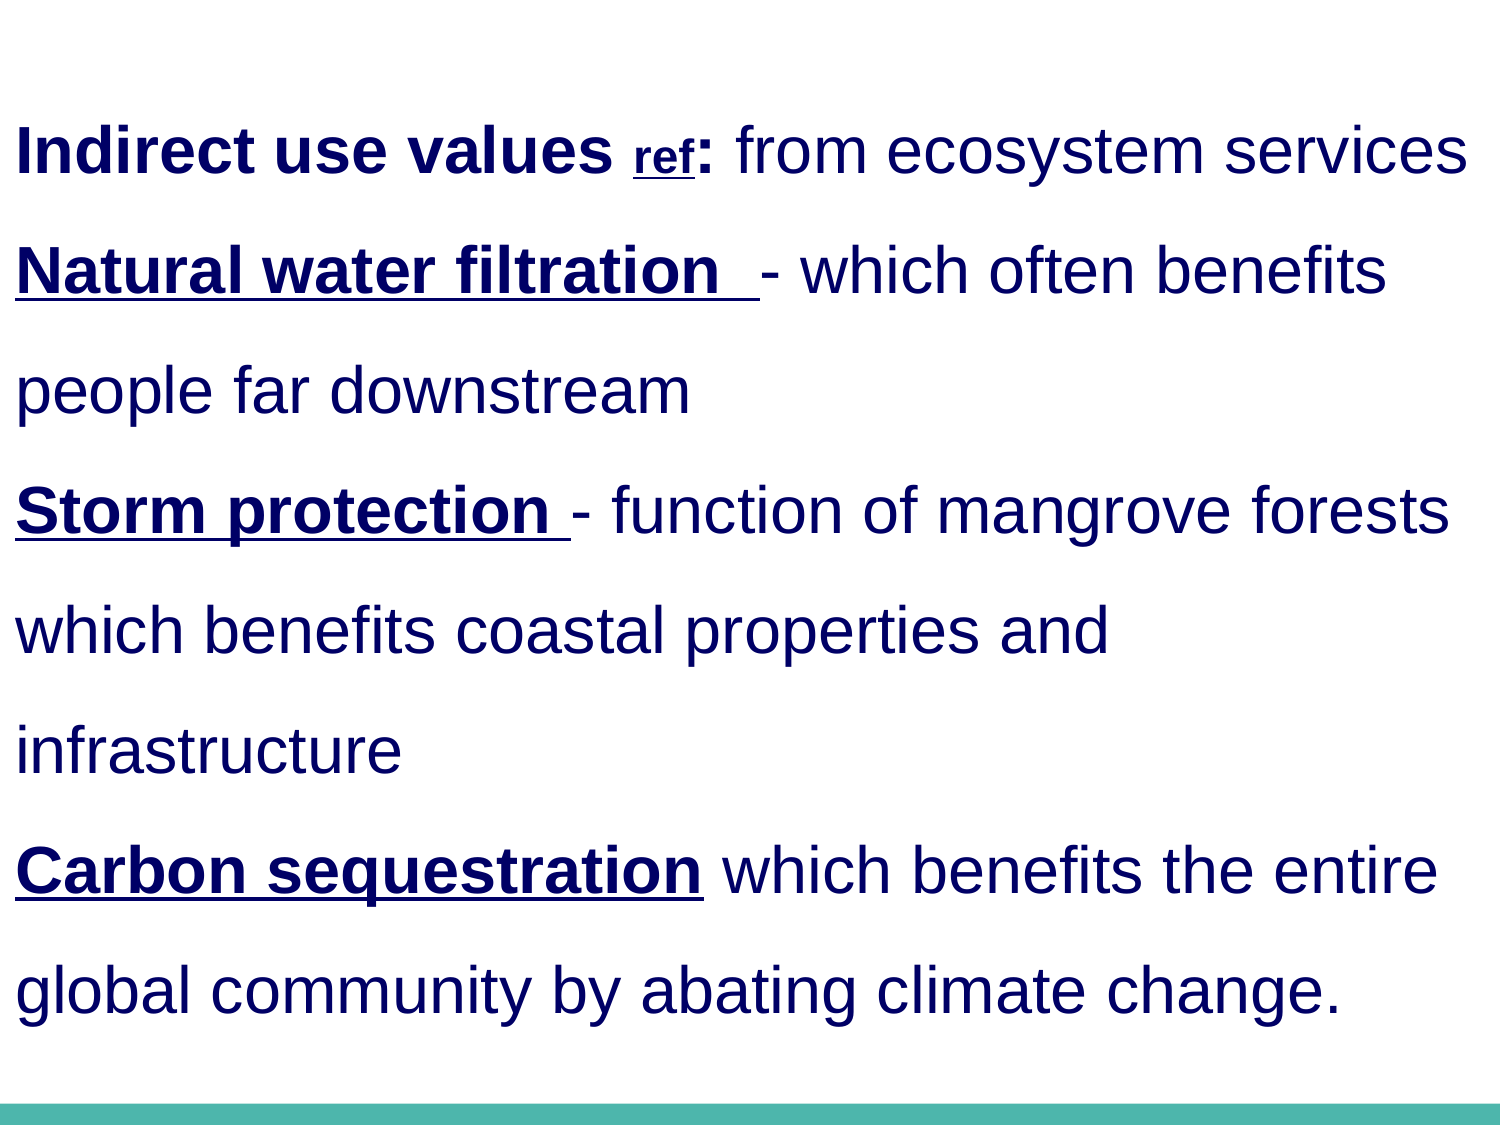

Indirect use values ref: from ecosystem services
Natural water filtration  - which often benefits people far downstream
Storm protection - function of mangrove forests which benefits coastal properties and infrastructure
Carbon sequestration which benefits the entire global community by abating climate change.